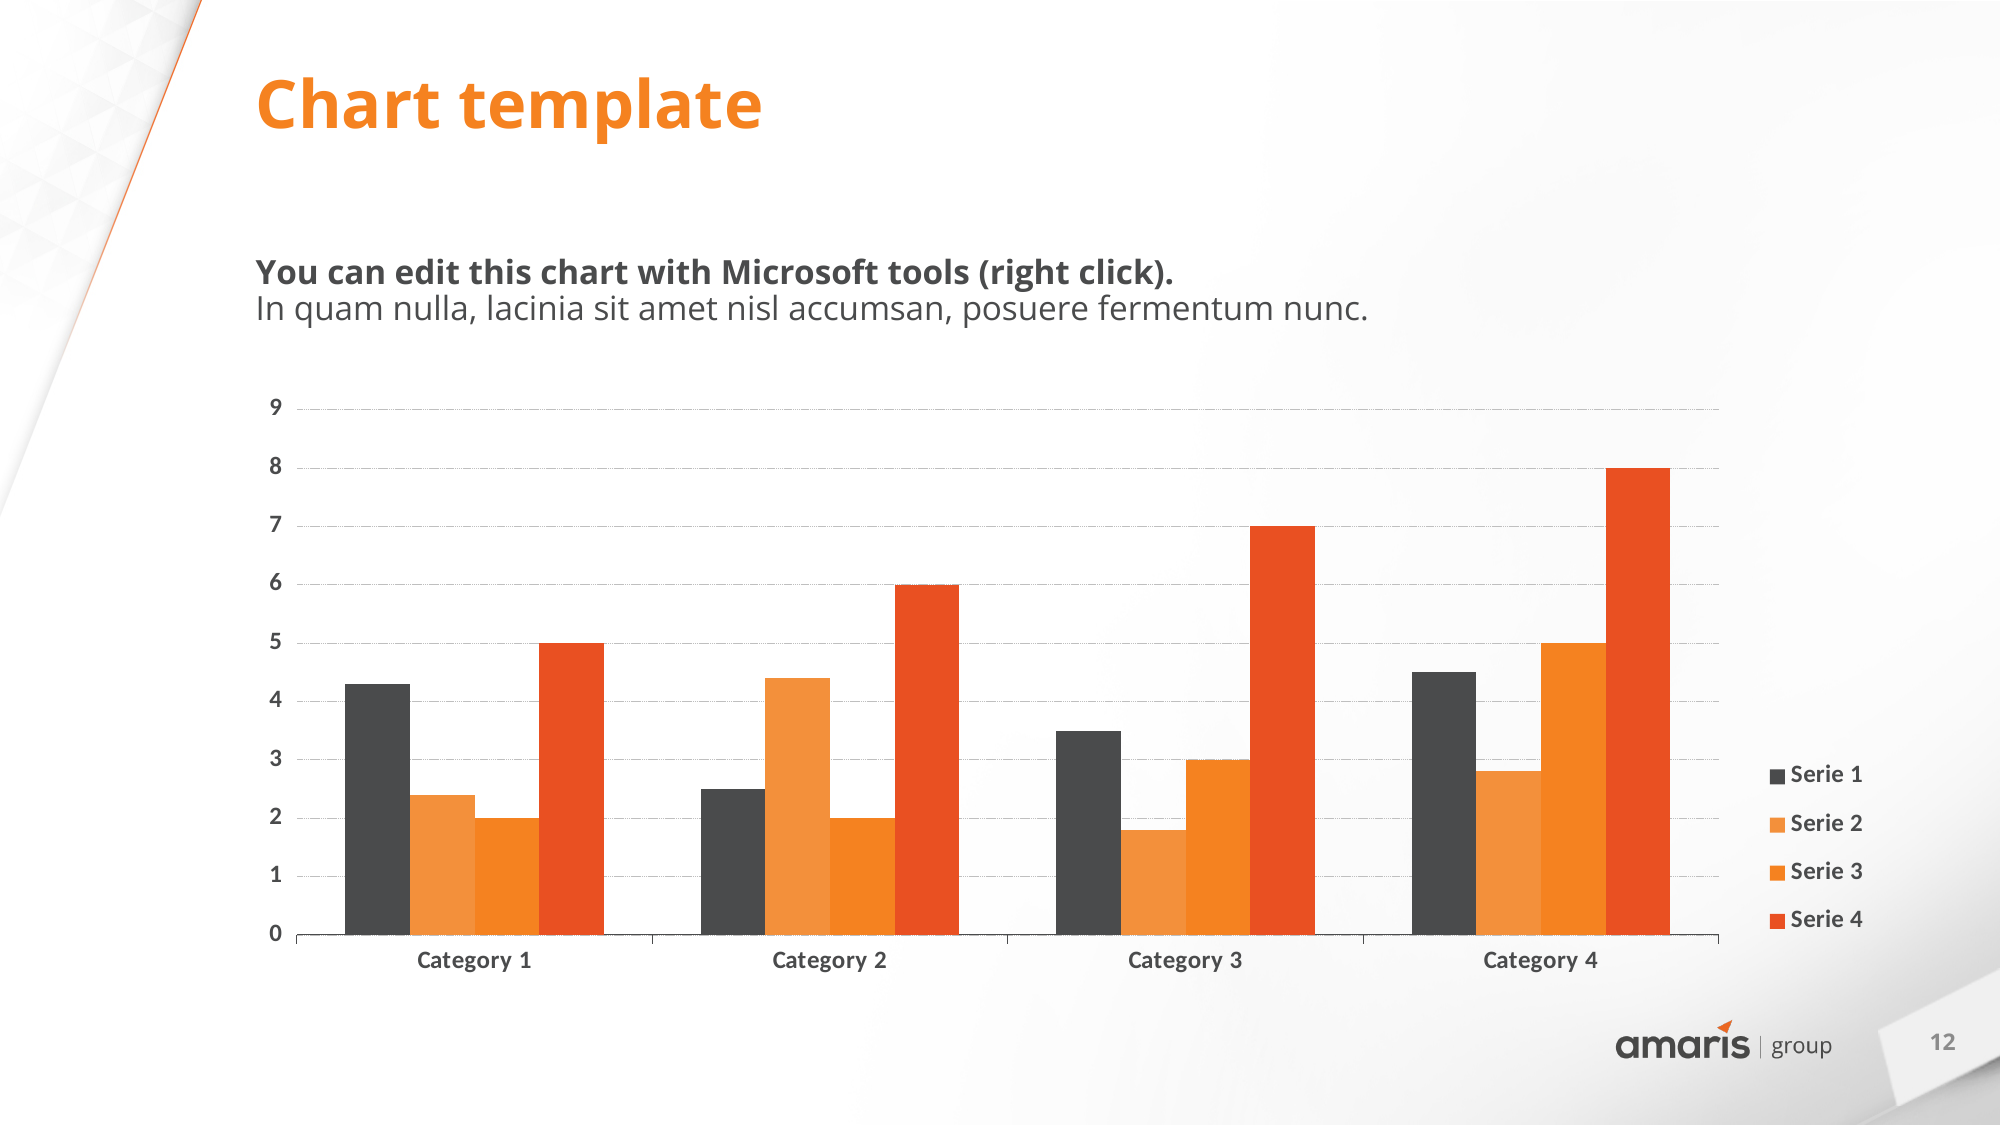

# Chart template
You can edit this chart with Microsoft tools (right click).
In quam nulla, lacinia sit amet nisl accumsan, posuere fermentum nunc.

### Chart

| Category | Serie 1 | Serie 2 | Serie 3 | Serie 4 |
|---|---|---|---|---|
| Category 1 | 4.3 | 2.4 | 2.0 | 5.0 |
| Category 2 | 2.5 | 4.4 | 2.0 | 6.0 |
| Category 3 | 3.5 | 1.8 | 3.0 | 7.0 |
| Category 4 | 4.5 | 2.8 | 5.0 | 8.0 |
12